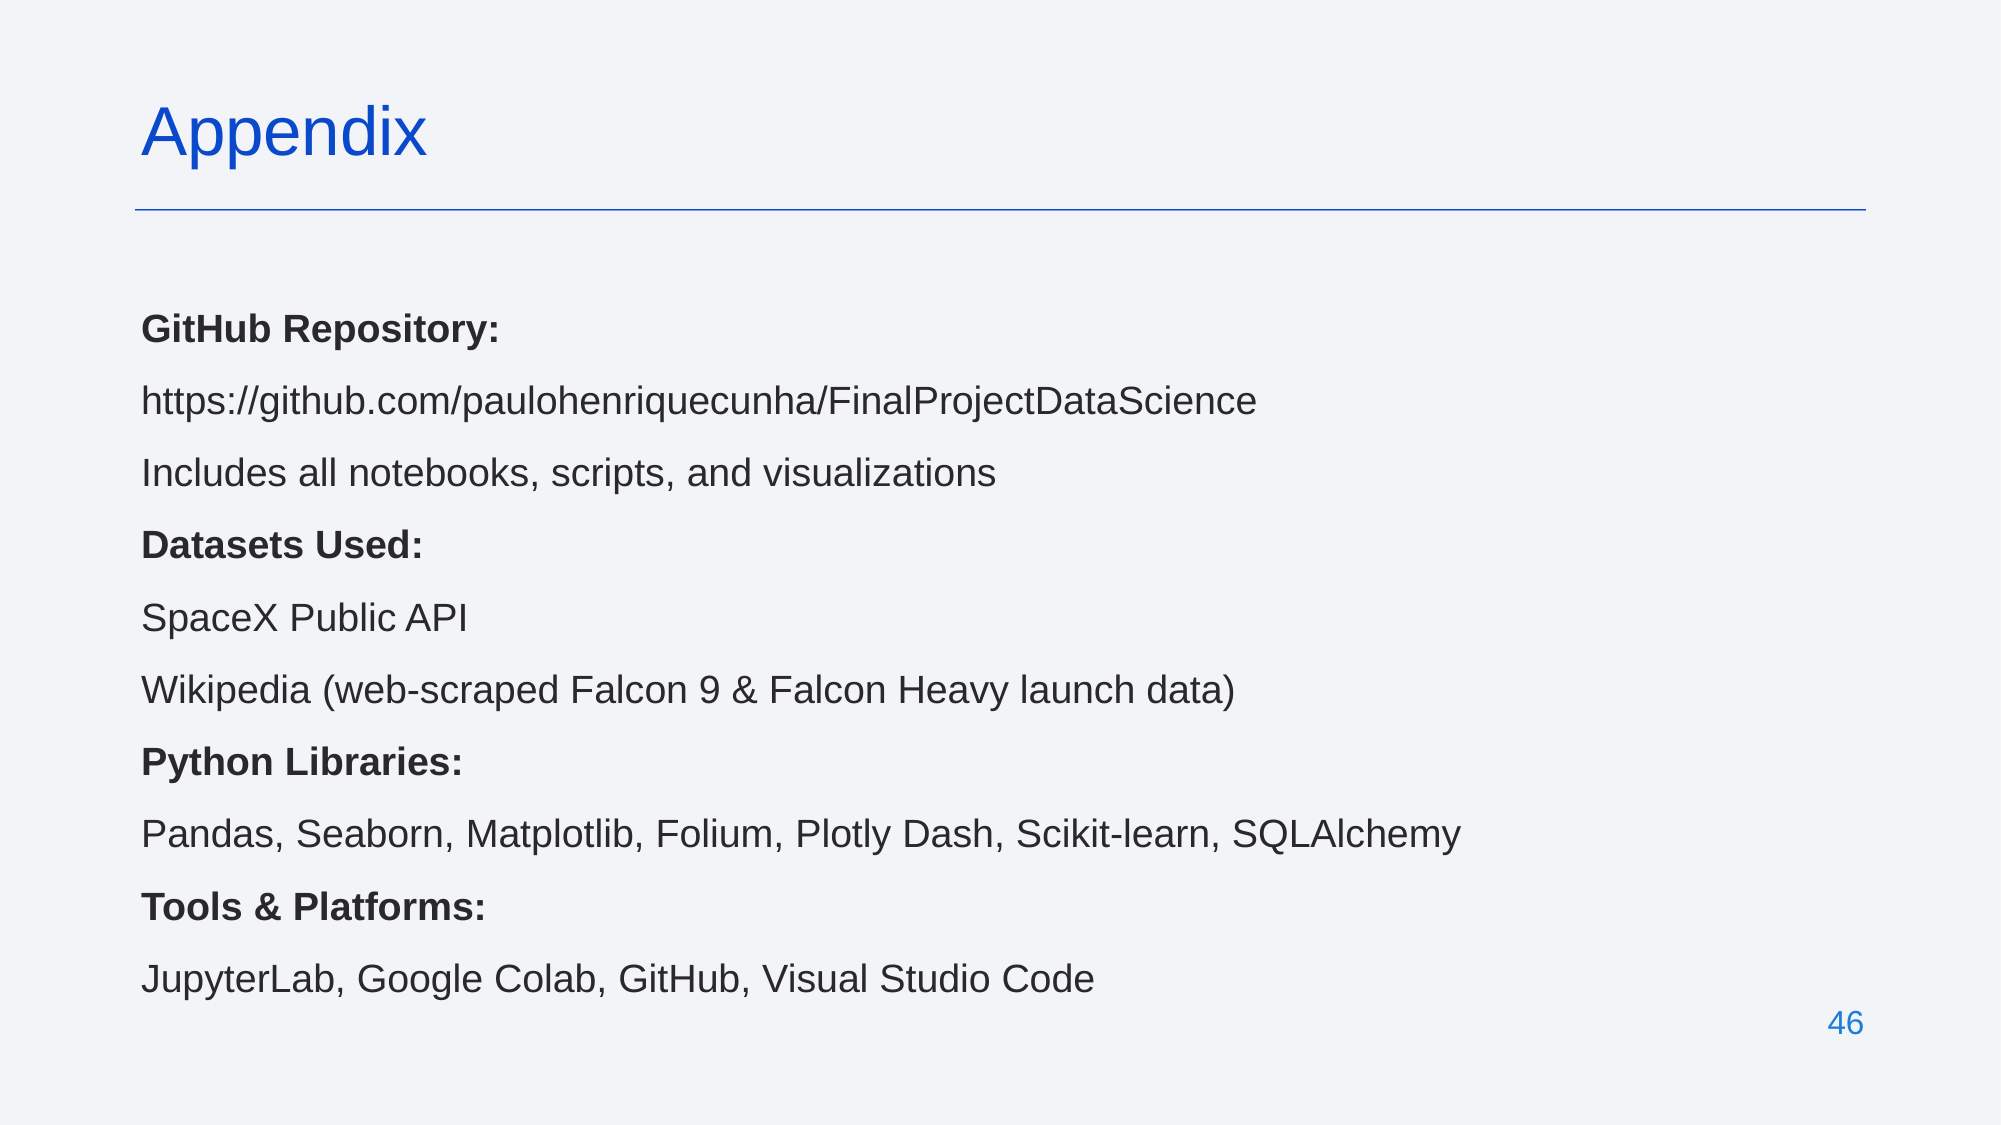

Appendix
GitHub Repository:
https://github.com/paulohenriquecunha/FinalProjectDataScience
Includes all notebooks, scripts, and visualizations
Datasets Used:
SpaceX Public API
Wikipedia (web-scraped Falcon 9 & Falcon Heavy launch data)
Python Libraries:
Pandas, Seaborn, Matplotlib, Folium, Plotly Dash, Scikit-learn, SQLAlchemy
Tools & Platforms:
JupyterLab, Google Colab, GitHub, Visual Studio Code
46